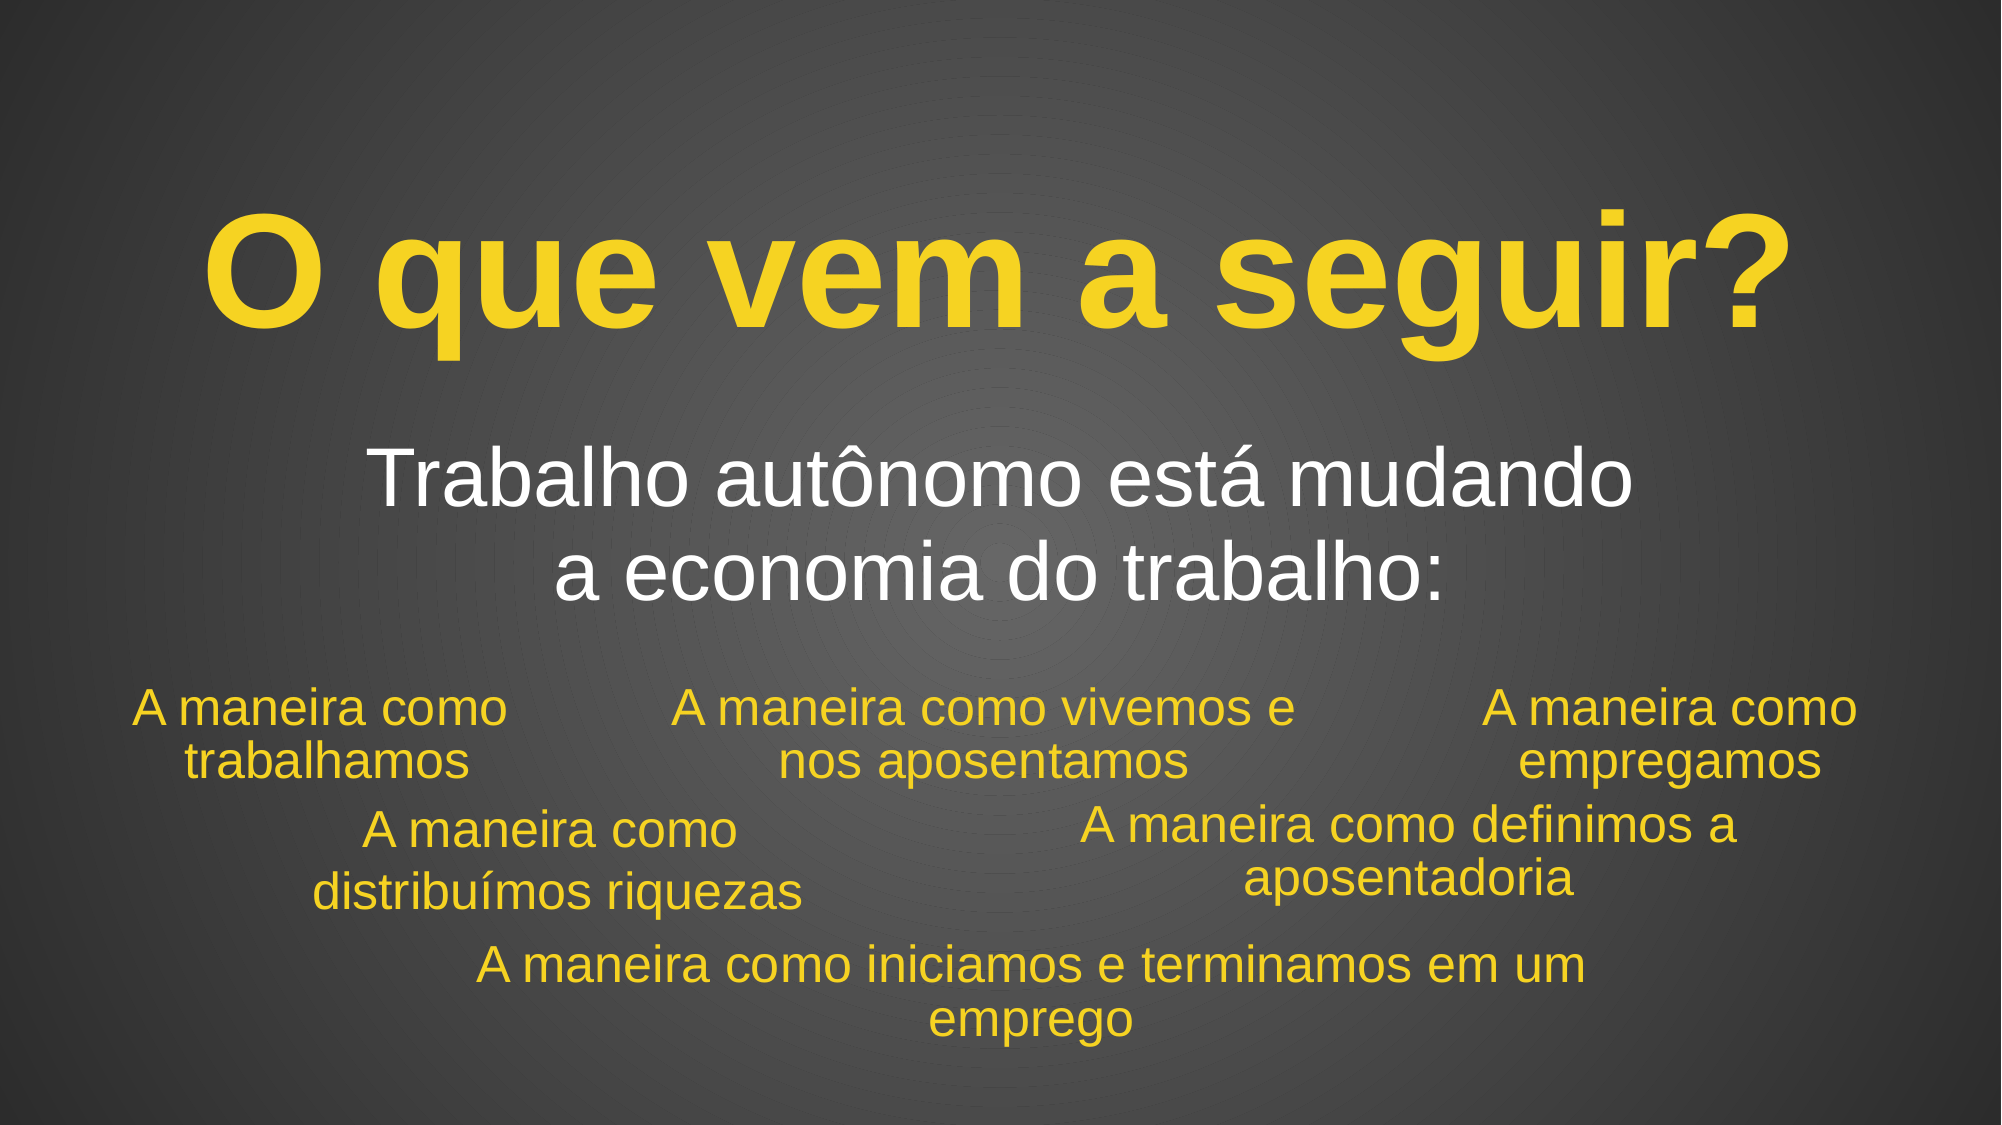

O que vem a seguir?
Trabalho autônomo está mudando
a economia do trabalho:
A maneira como vivemos e nos aposentamos
A maneira como empregamos
A maneira como
trabalhamos
A maneira como
distribuímos riquezas
A maneira como definimos a aposentadoria
A maneira como iniciamos e terminamos em um emprego